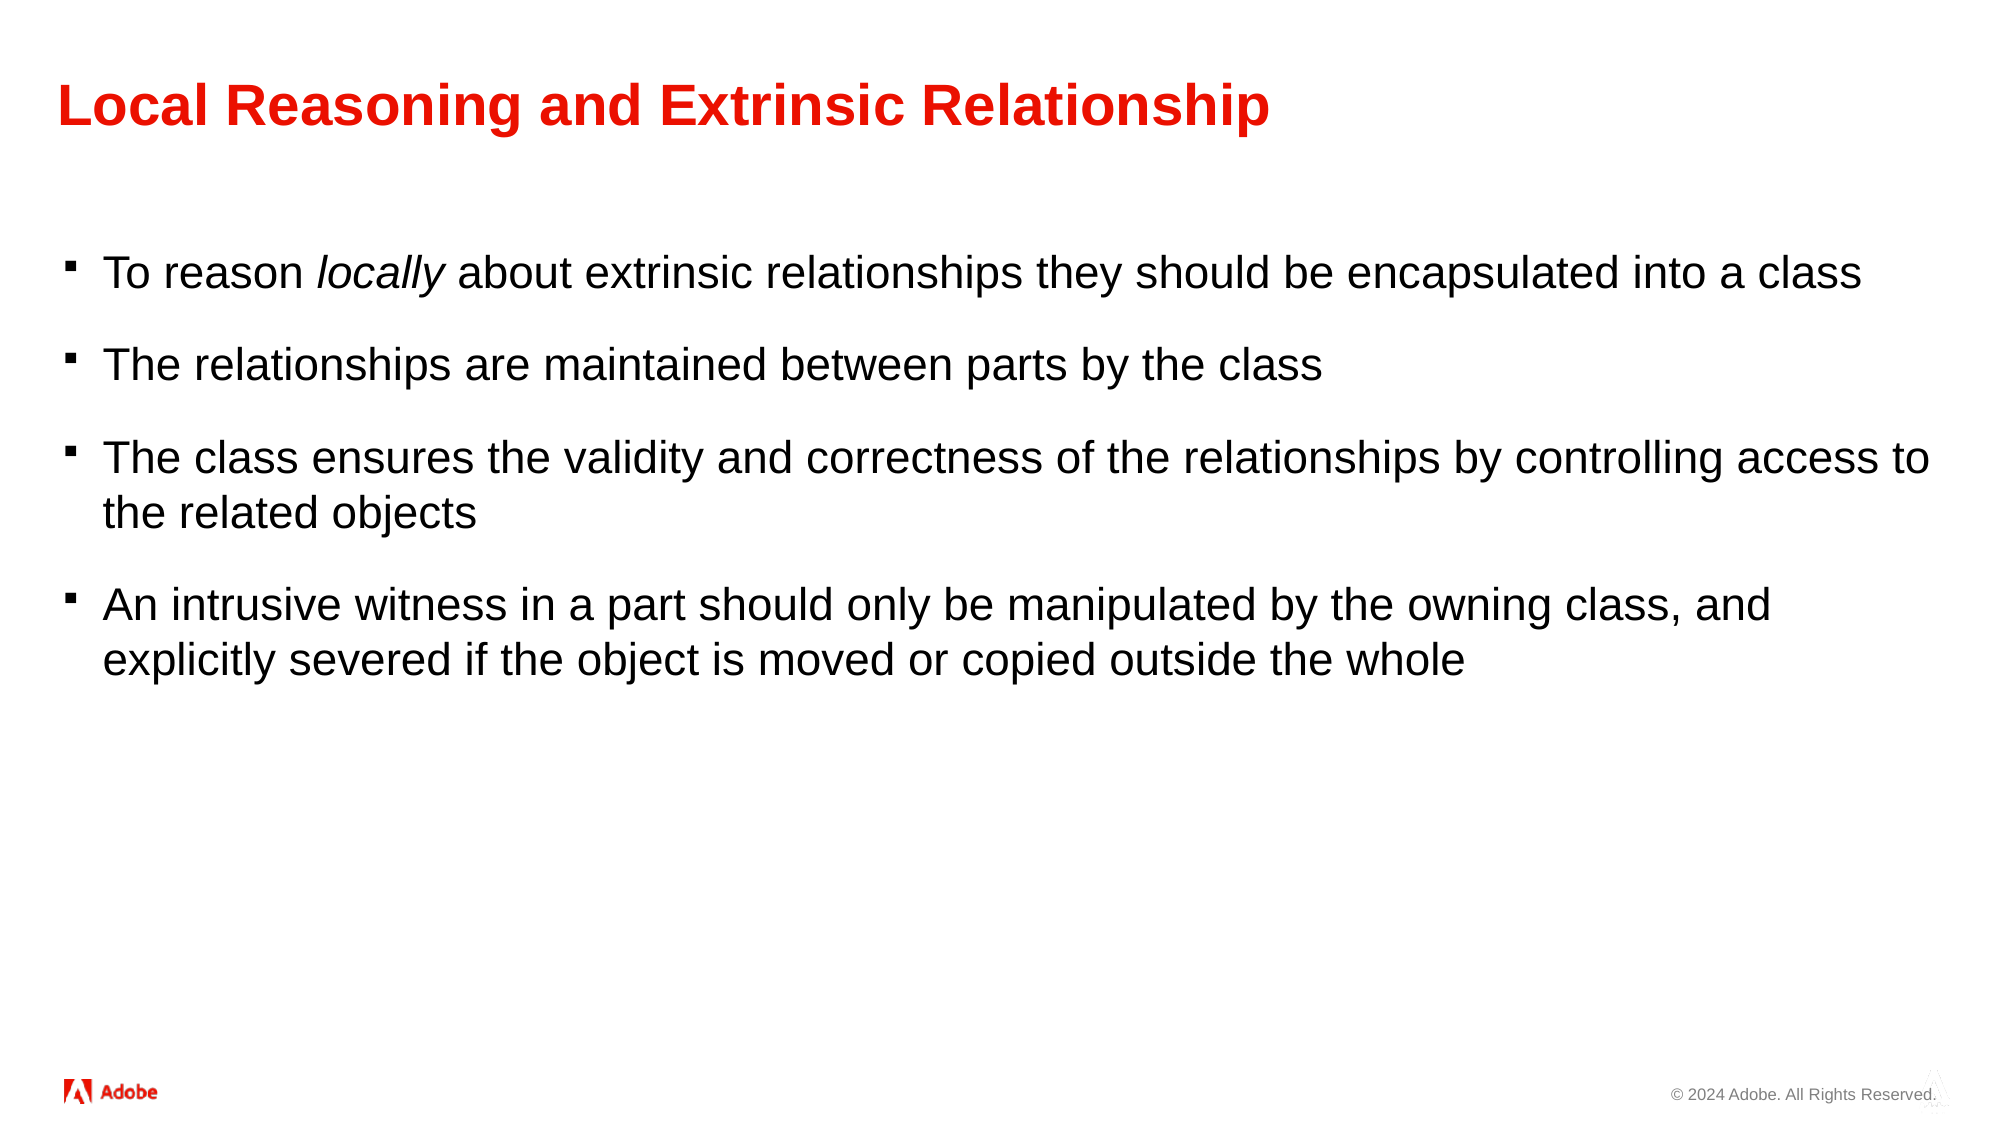

# Local Reasoning and Extrinsic Relationship
To reason locally about extrinsic relationships they should be encapsulated into a class
The relationships are maintained between parts by the class
The class ensures the validity and correctness of the relationships by controlling access to the related objects
An intrusive witness in a part should only be manipulated by the owning class, and explicitly severed if the object is moved or copied outside the whole
40